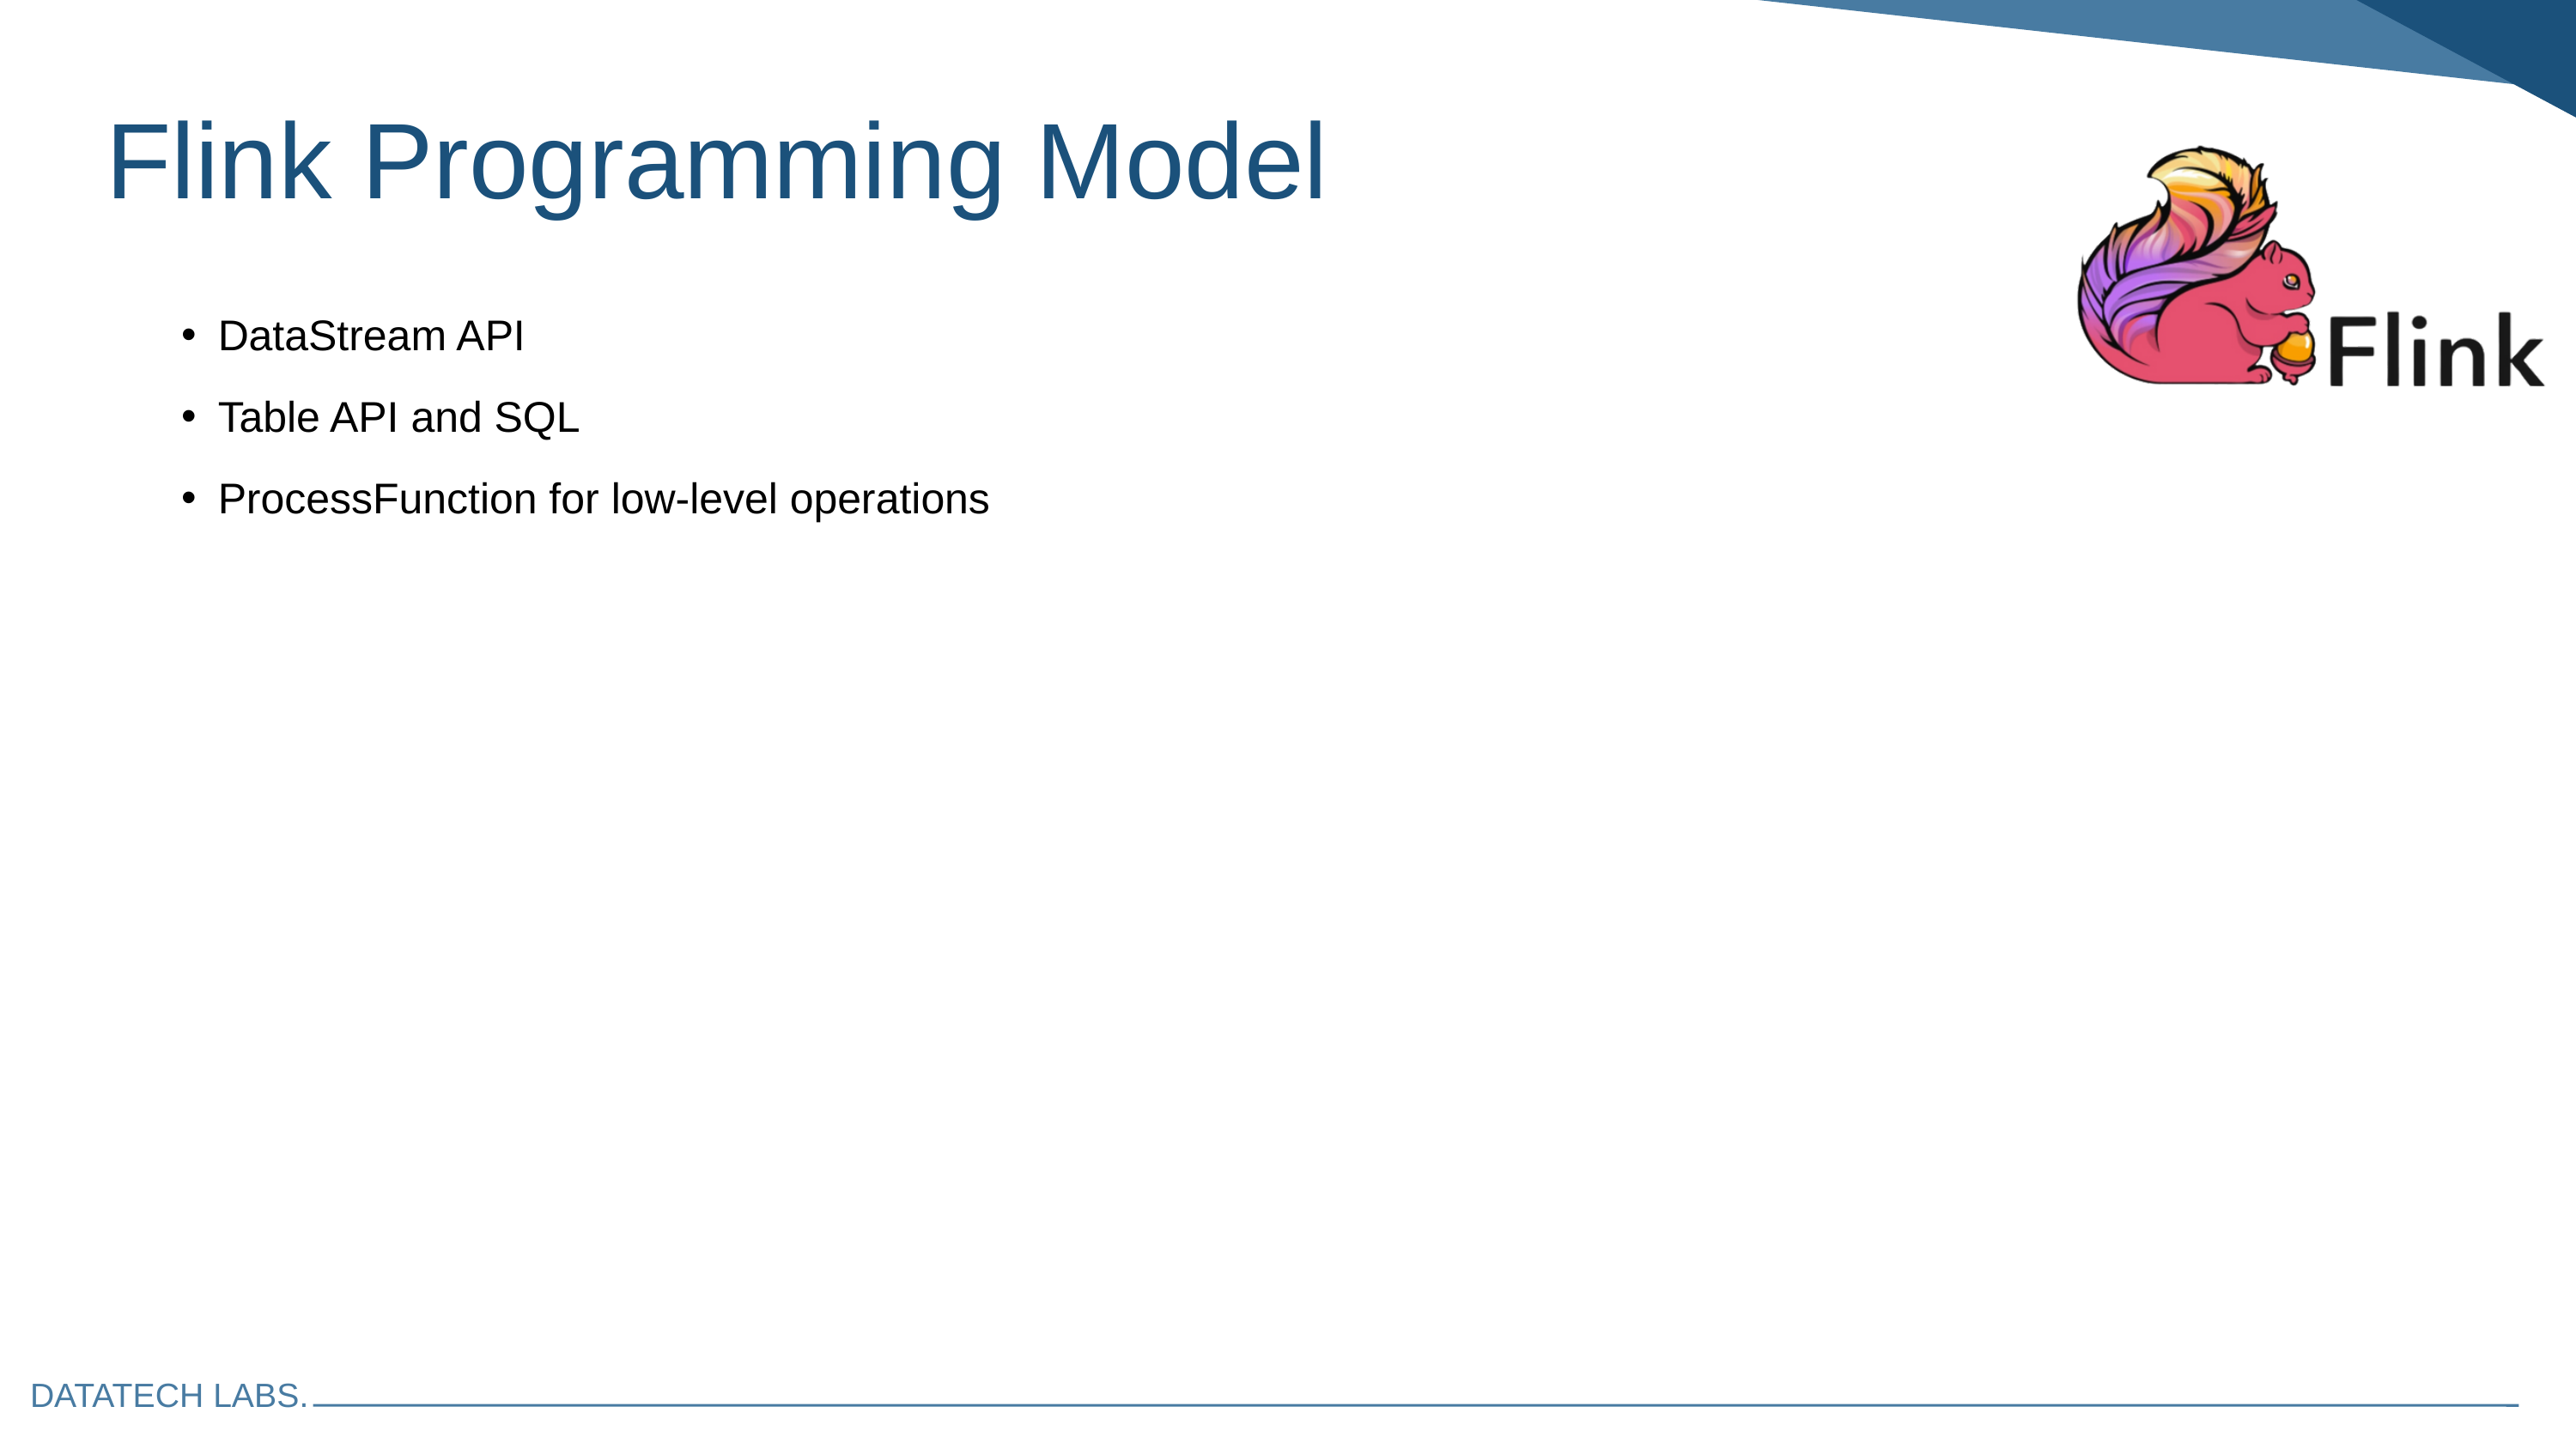

Flink Programming Model

DataStream API
Table API and SQL
ProcessFunction for low-level operations
DATATECH LABS.